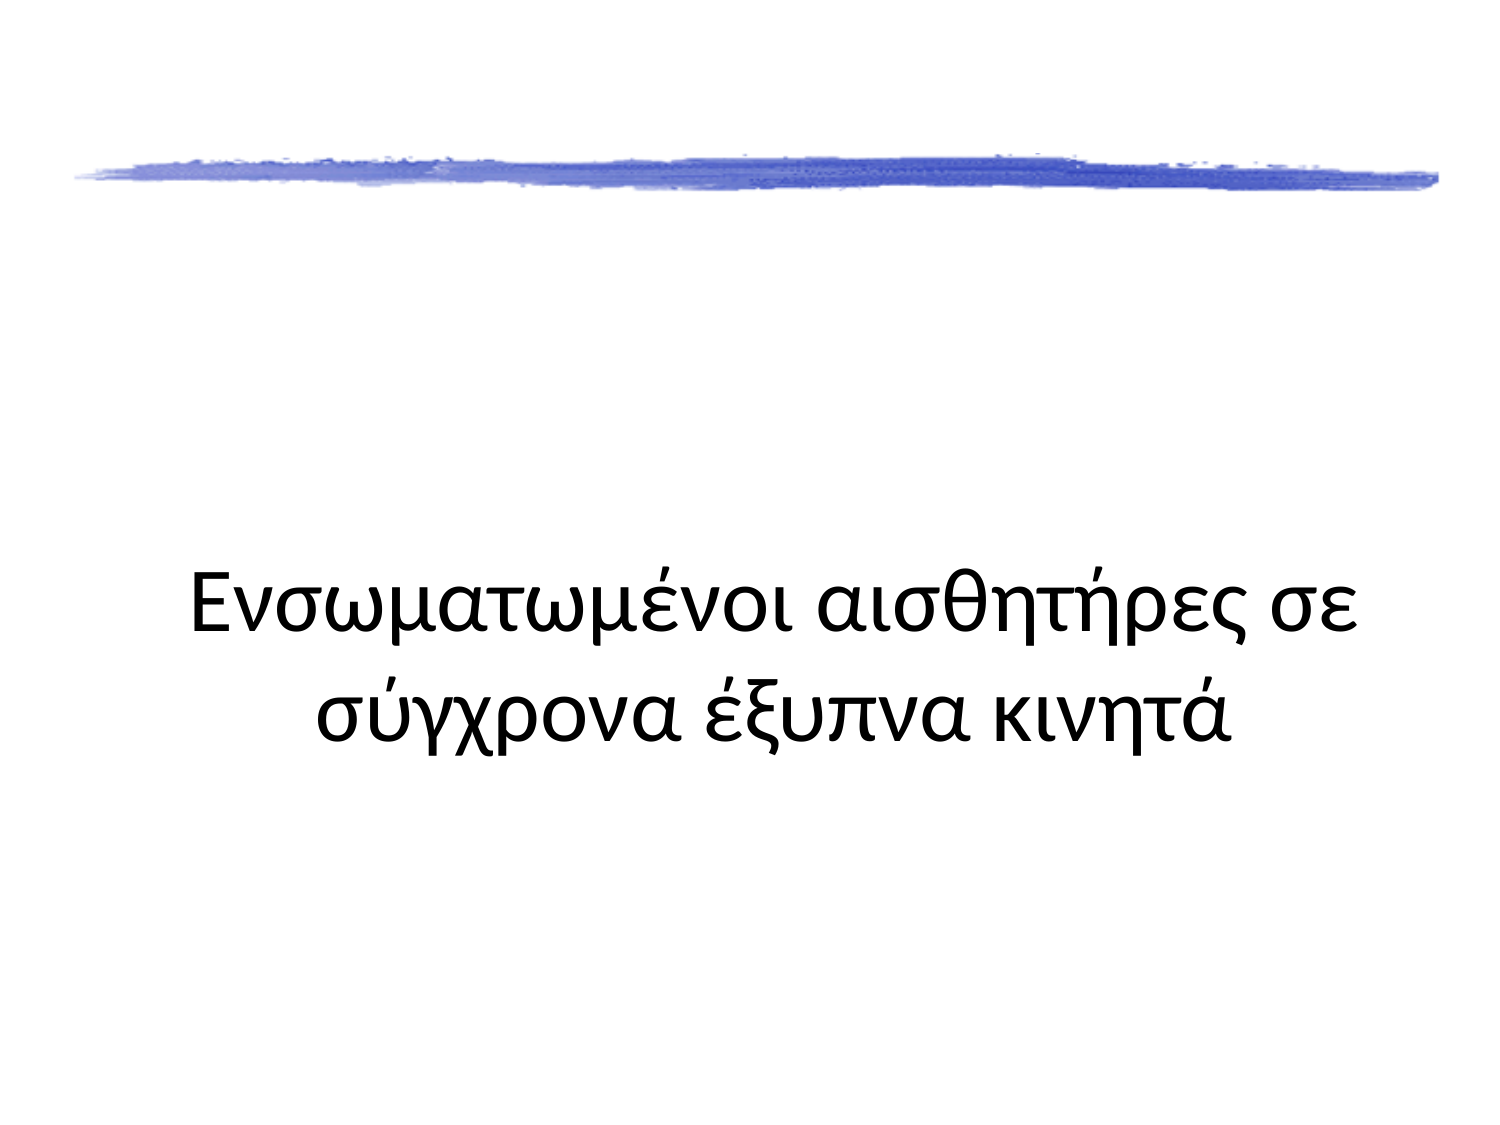

# Ενσωματωμένοι αισθητήρες σε σύγχρονα έξυπνα κινητά